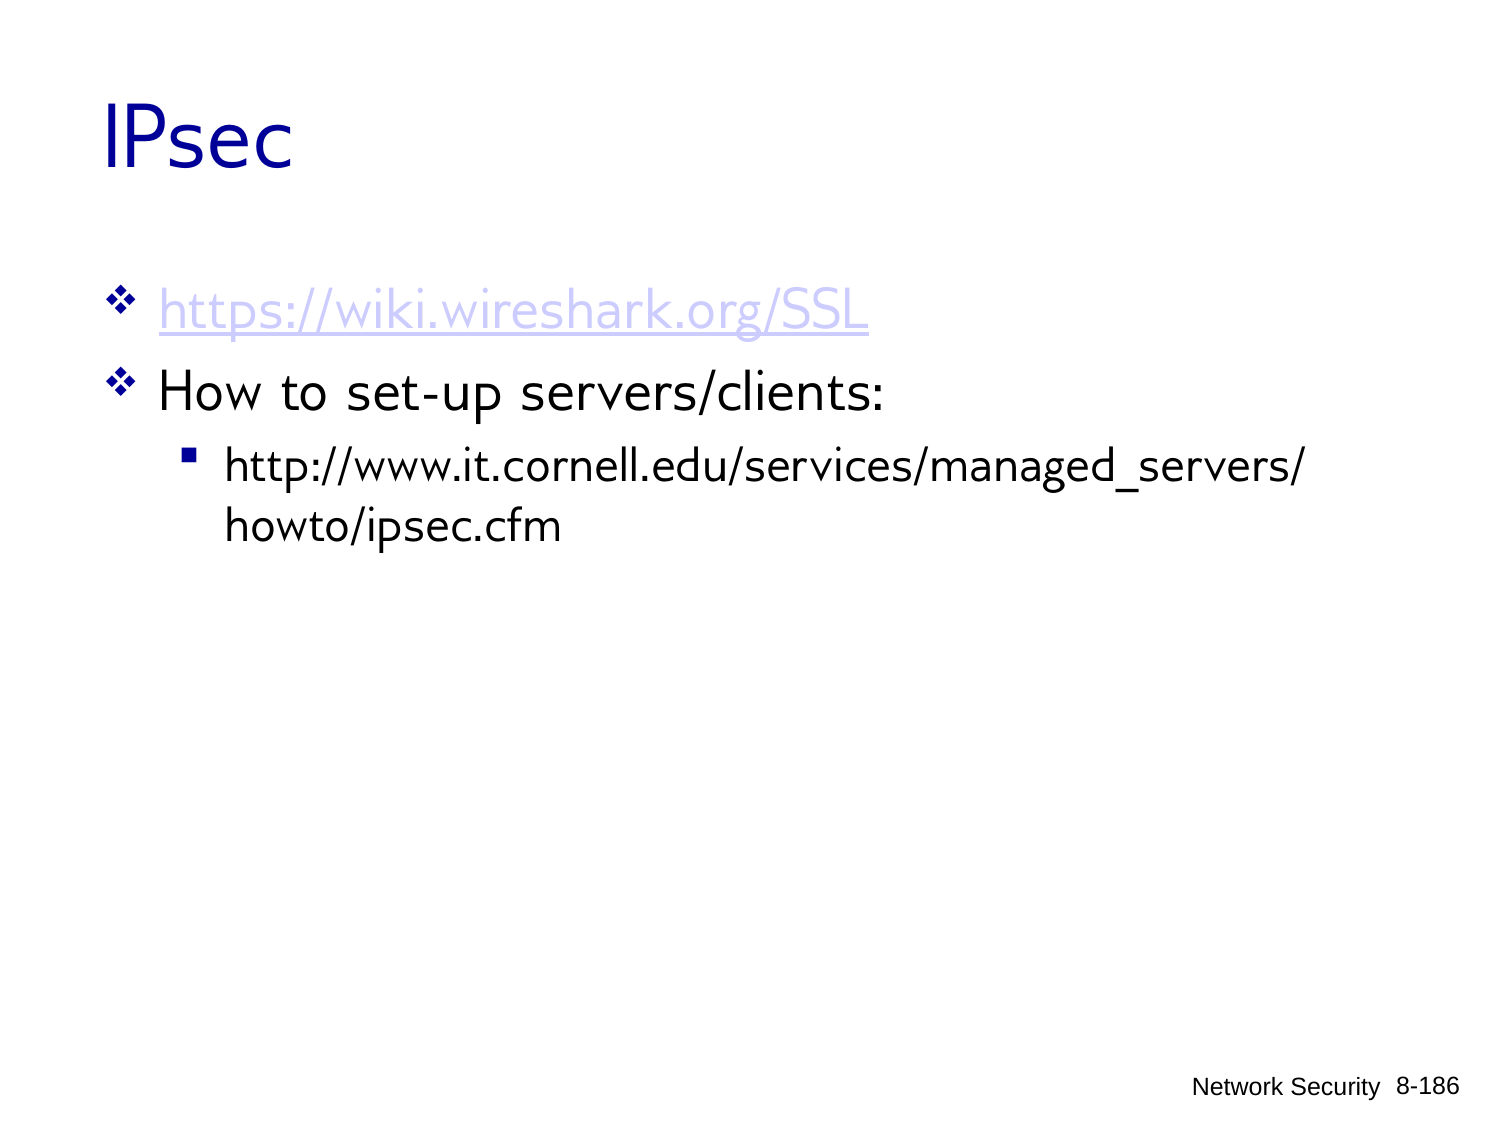

# IPsec
https://wiki.wireshark.org/SSL
How to set-up servers/clients:
http://www.it.cornell.edu/services/managed_servers/howto/ipsec.cfm
Network Security